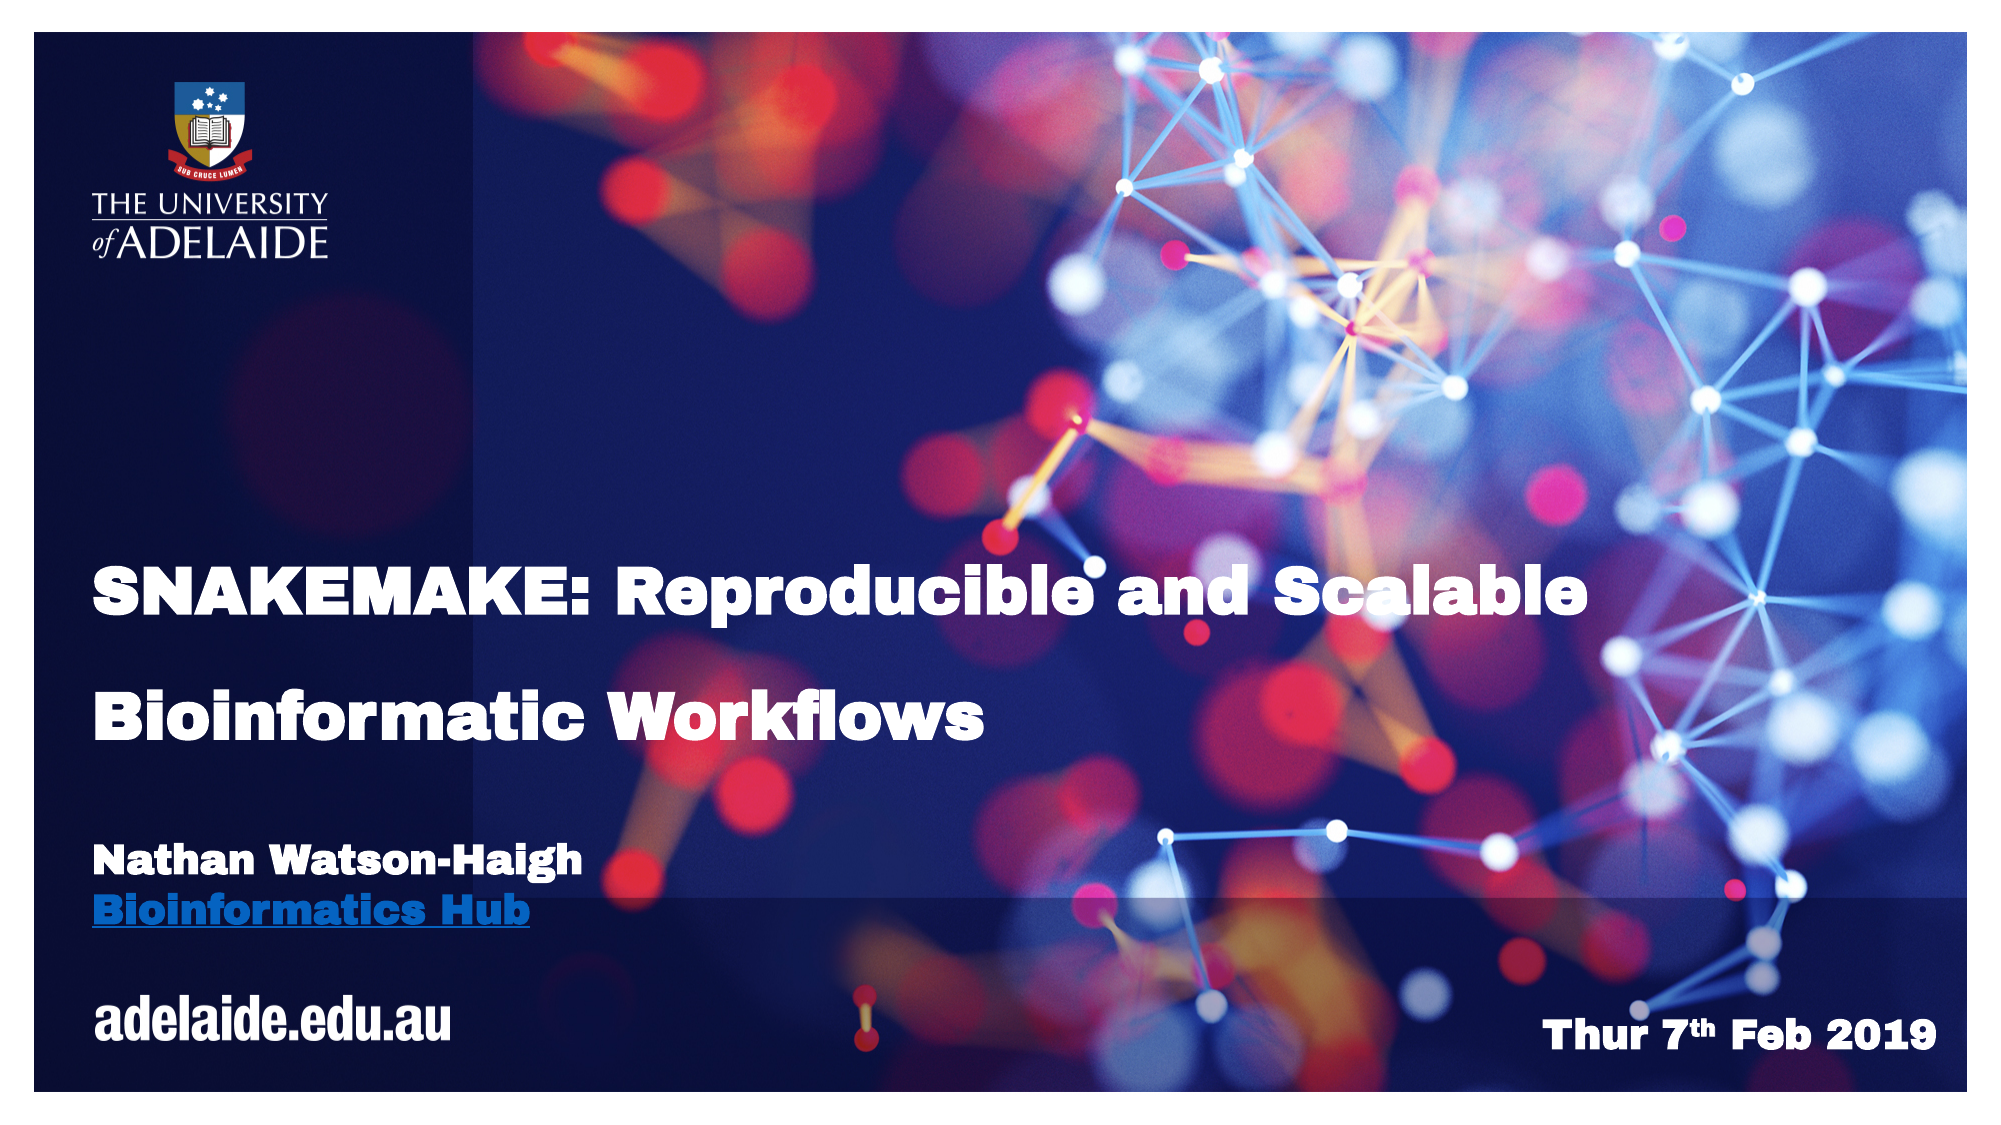

# Snakemake: Reproducible and Scalable Bioinformatic Workflows
Nathan Watson-Haigh
Bioinformatics Hub
Thur 7th Feb 2019